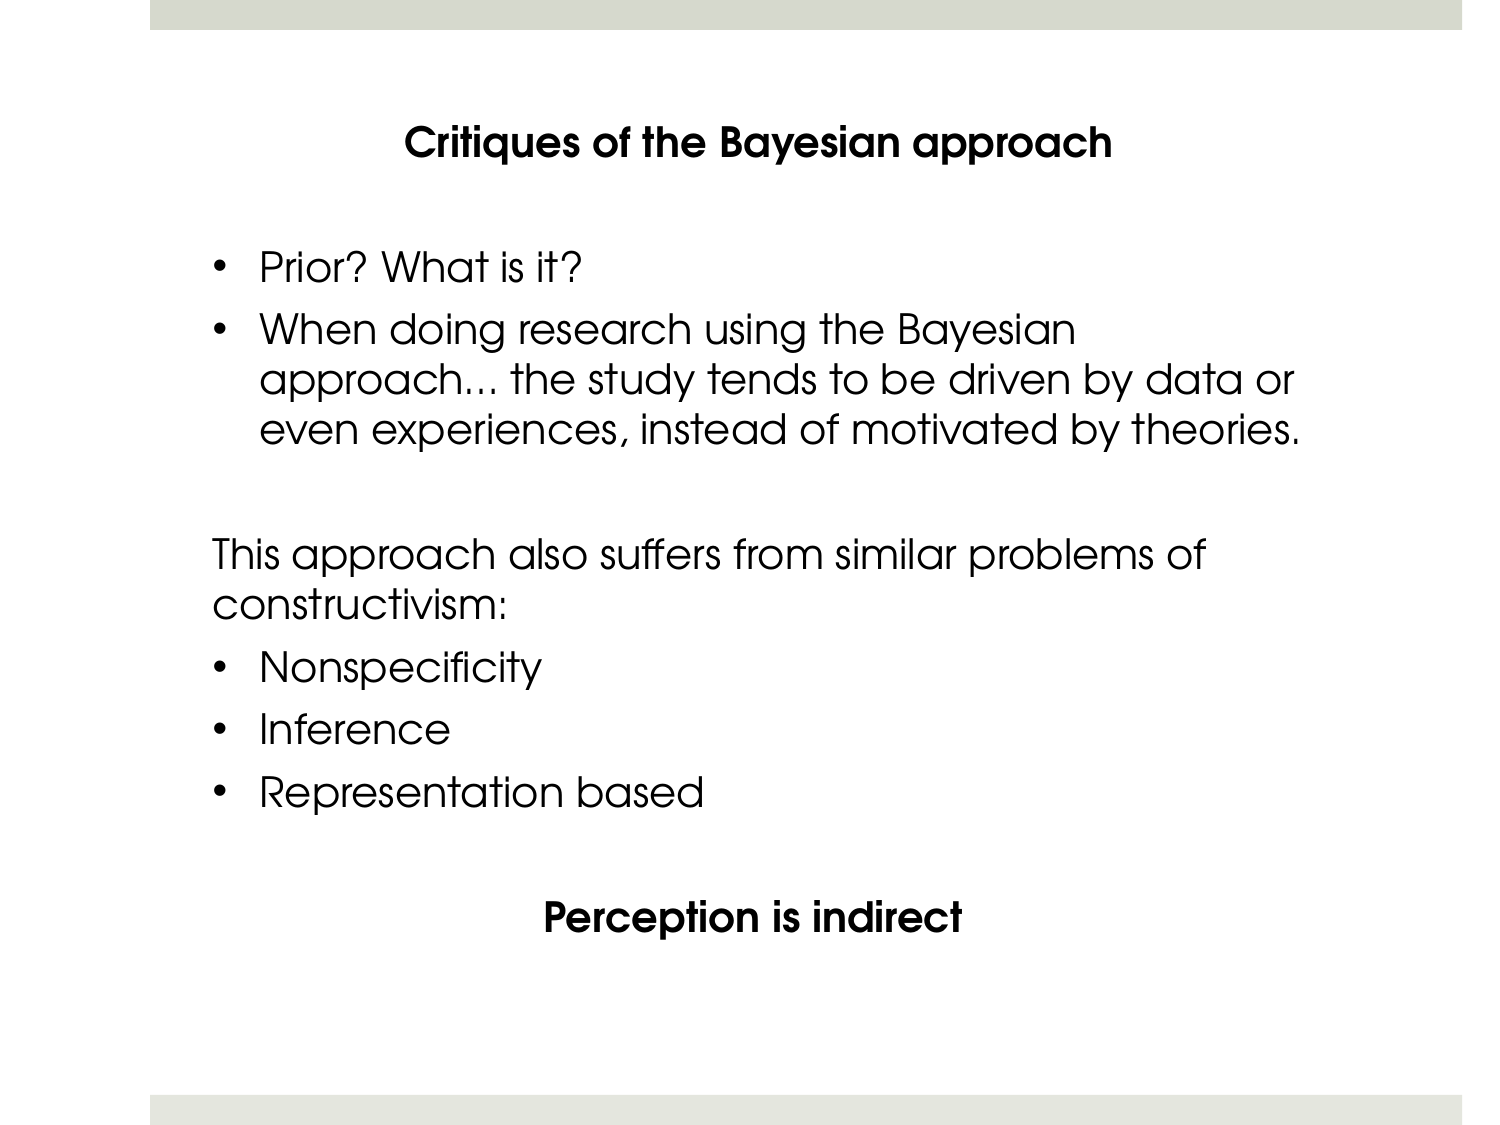

Critiques of the Bayesian approach

Prior? What is it?
When doing research using the Bayesian approach… the study tends to be driven by data or even experiences, instead of motivated by theories.

This approach also suffers from similar problems of constructivism:
Nonspecificity
Inference
Representation based

Perception is indirect